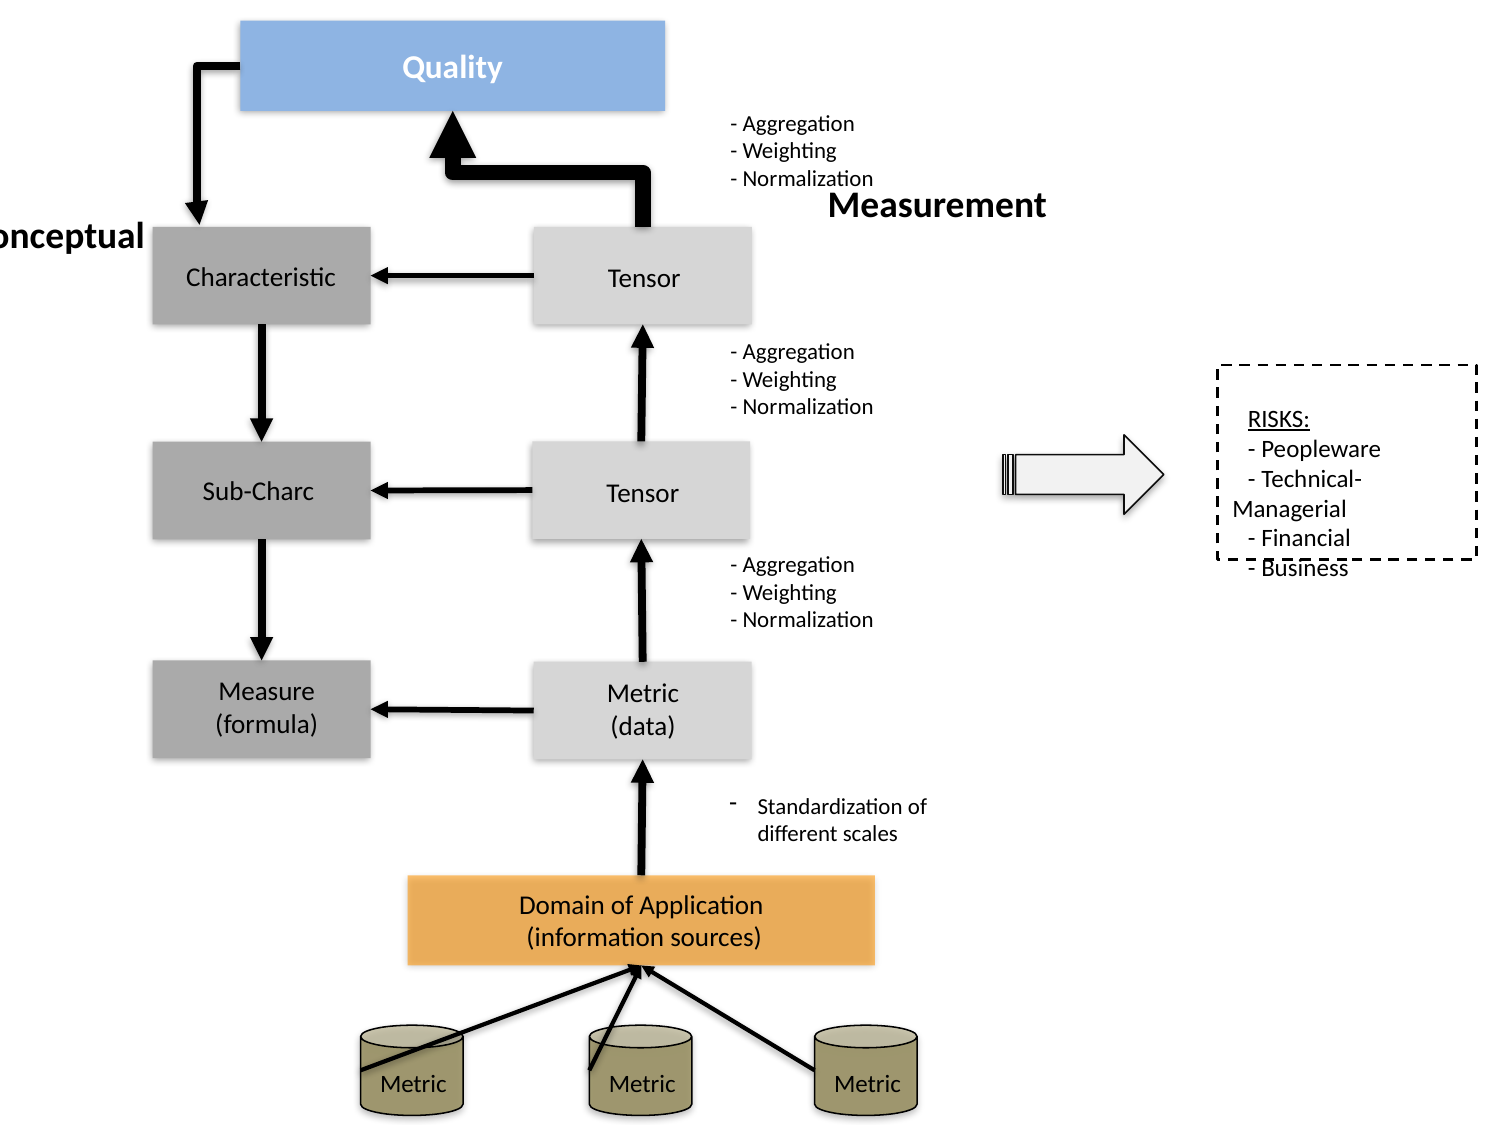

Quality
- Aggregation
- Weighting
- Normalization
Measurement
Conceptual

Tensor
Characteristic
- Aggregation
- Weighting
- Normalization

RISKS:
- Peopleware
- Technical-Managerial
- Financial
- Business

Tensor

Sub-Charc
- Aggregation
- Weighting
- Normalization

Measure
(formula)
Metric
(data)
Standardization of  different scales

Domain of Application
 (information sources)

Metric

Metric

Metric